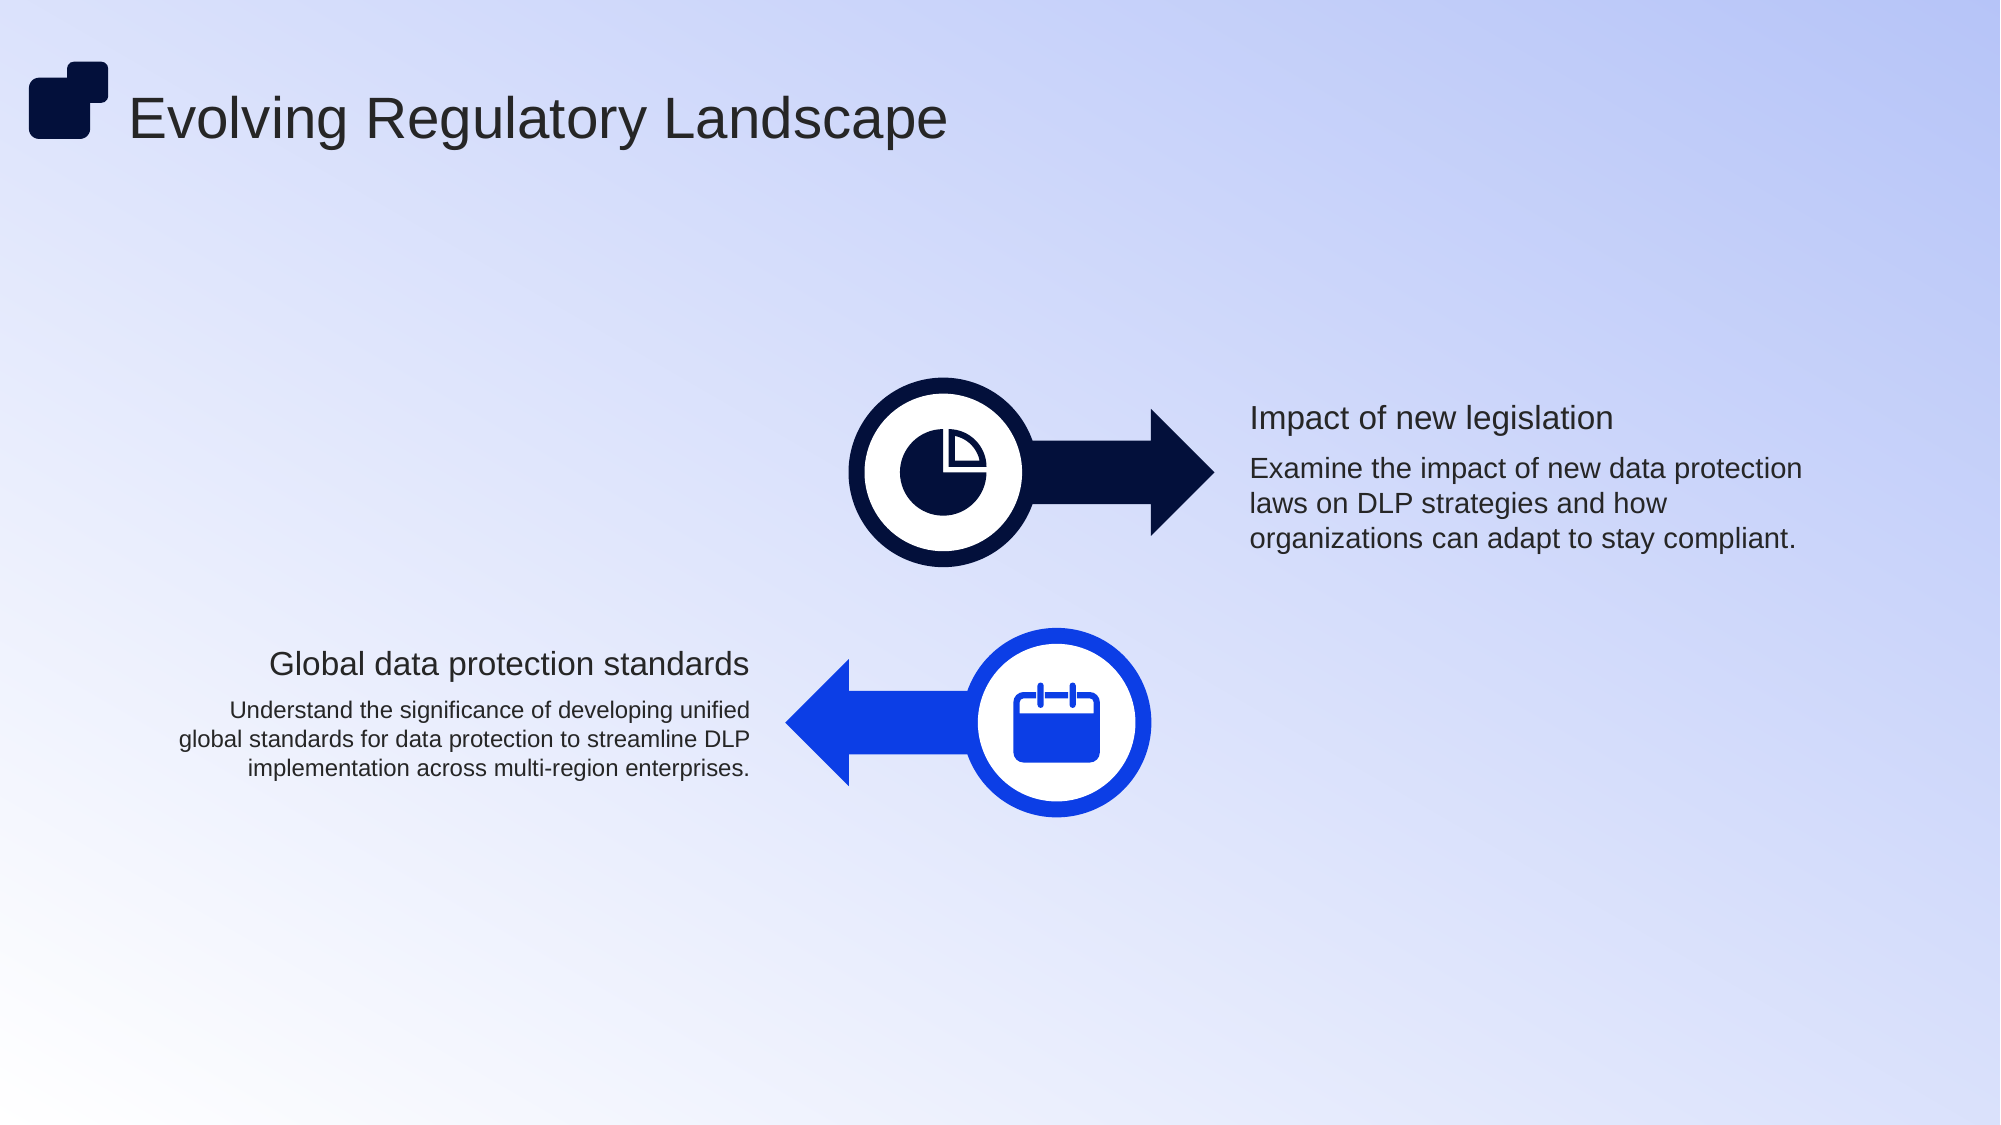

Evolving Regulatory Landscape

Impact of new legislation

Examine the impact of new data protection laws on DLP strategies and how organizations can adapt to stay compliant.
Global data protection standards

Understand the significance of developing unified global standards for data protection to streamline DLP implementation across multi-region enterprises.